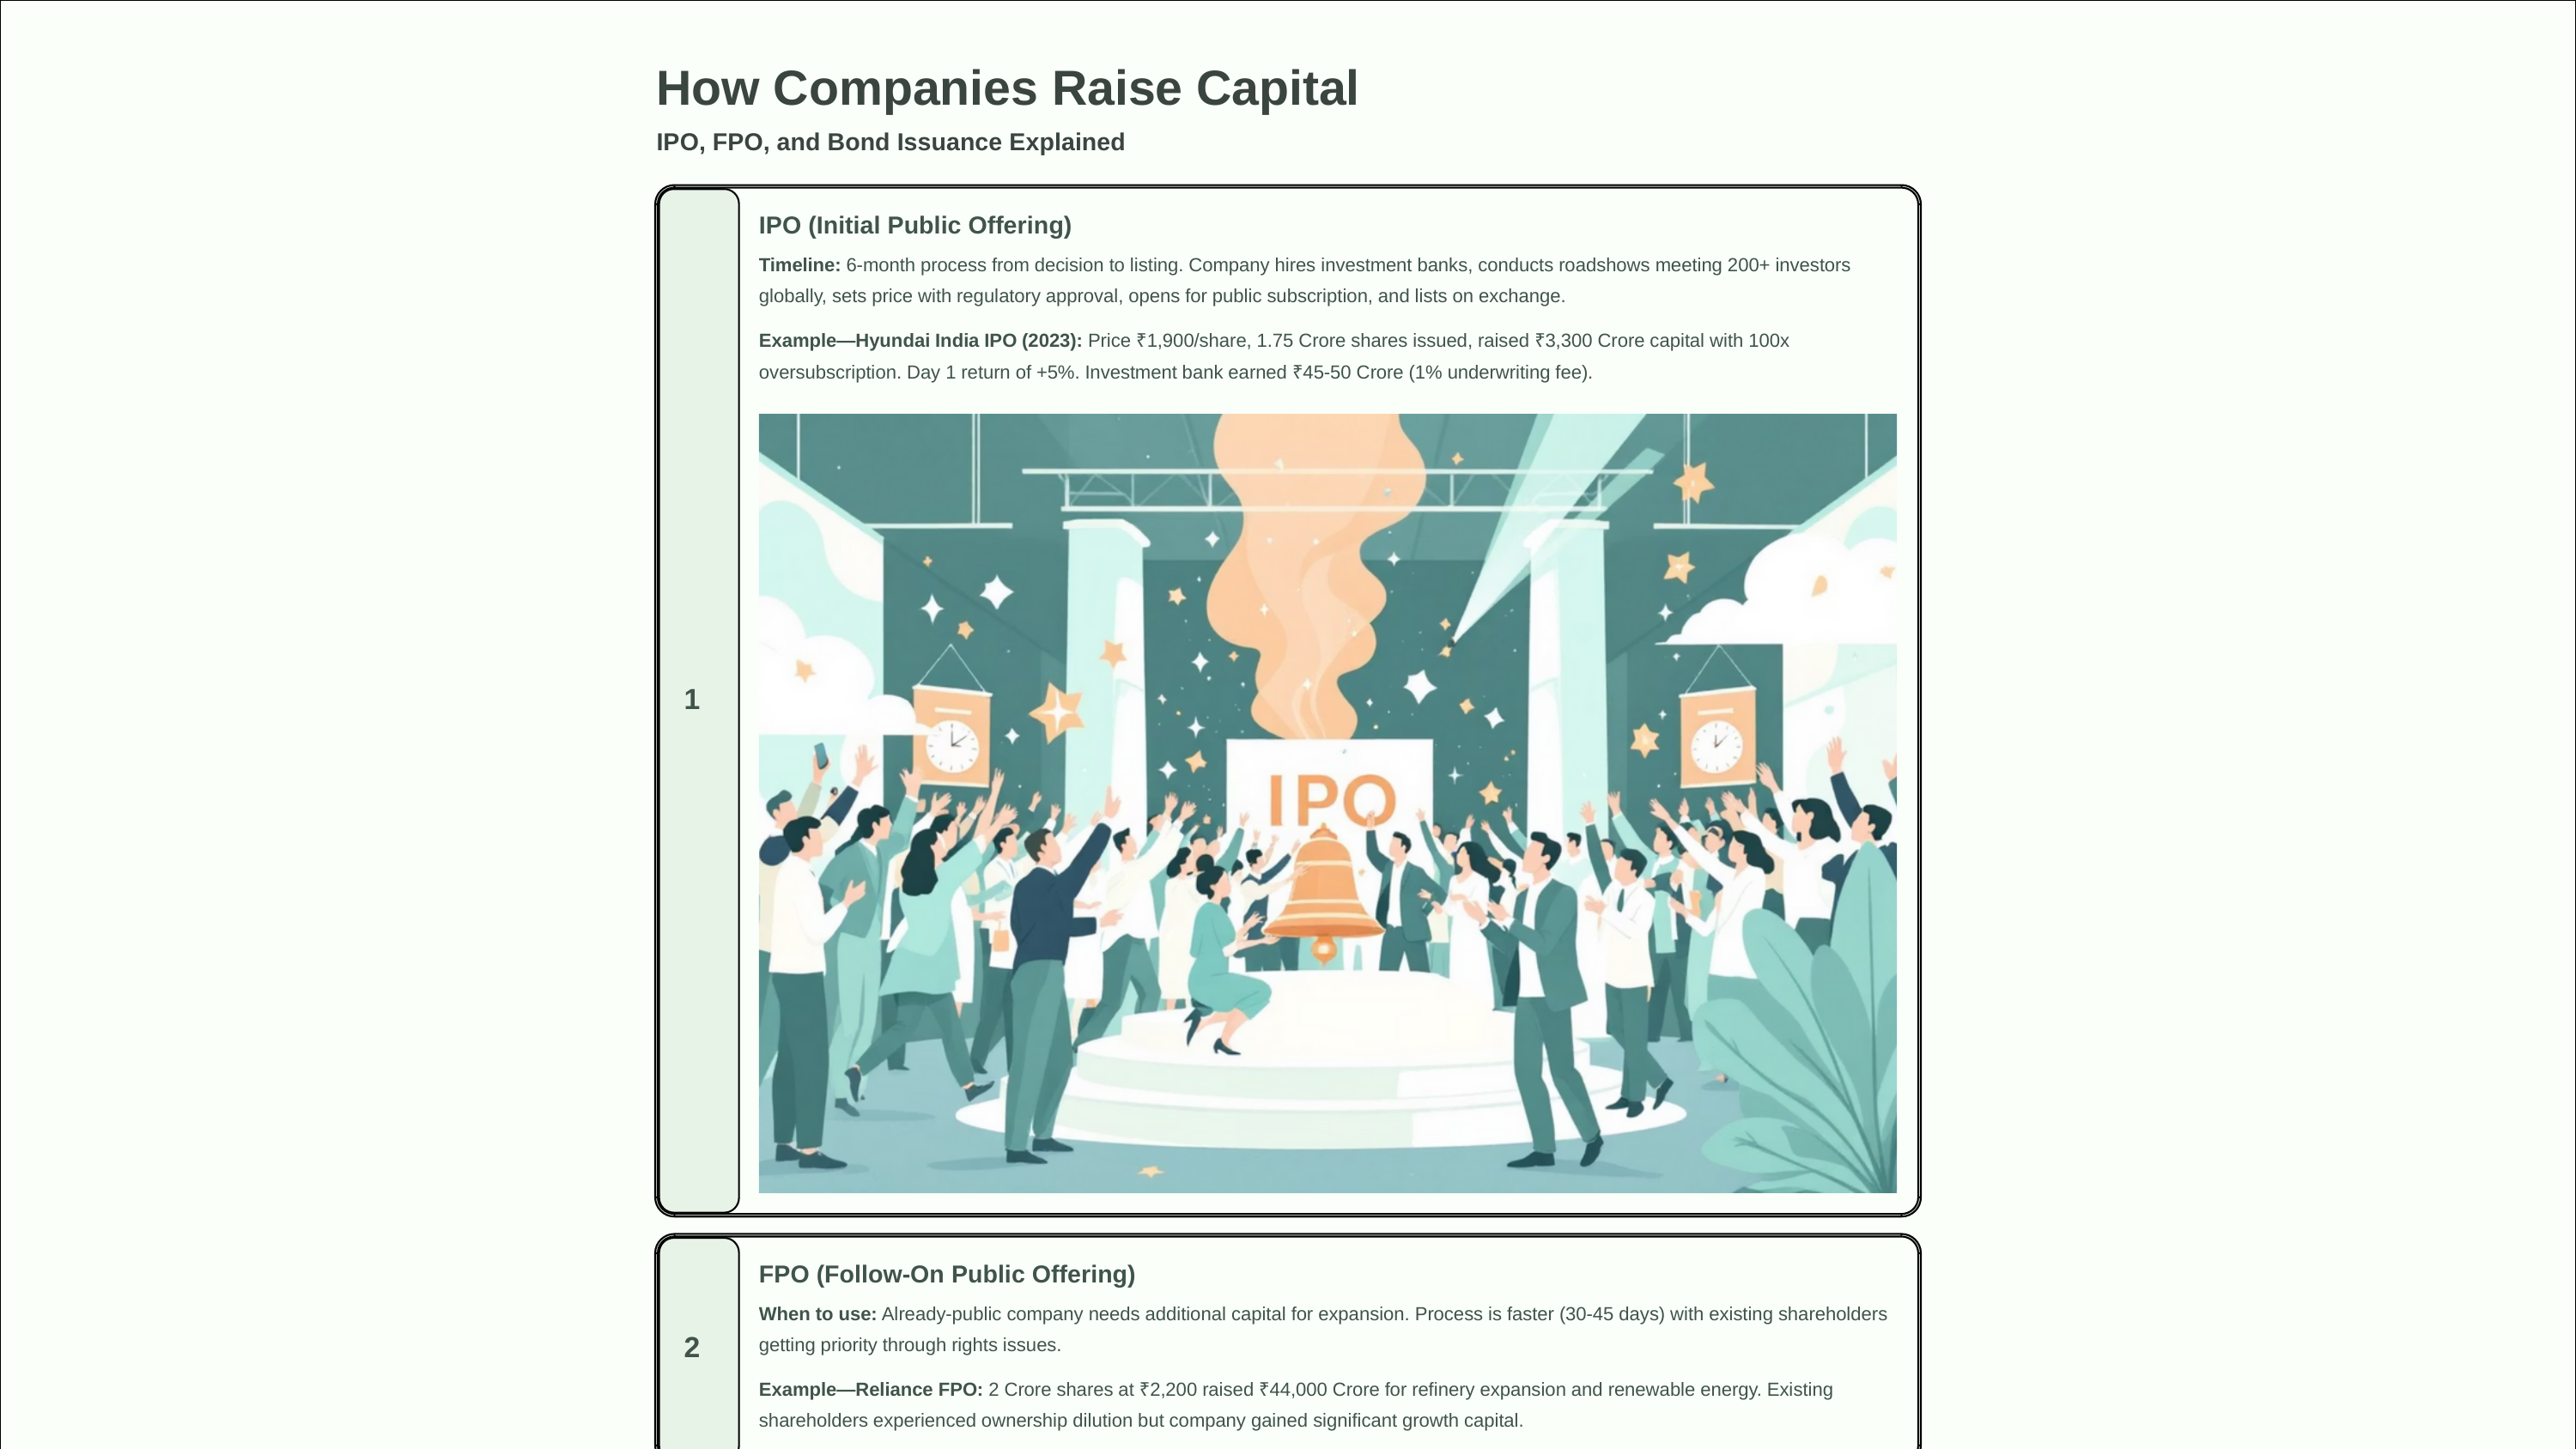

How Companies Raise Capital
IPO, FPO, and Bond Issuance Explained

IPO (Initial Public Offering)
Timeline: 6-month process from decision to listing. Company hires investment banks, conducts roadshows meeting 200+ investors globally, sets price with regulatory approval, opens for public subscription, and lists on exchange.
Example—Hyundai India IPO (2023): Price ₹1,900/share, 1.75 Crore shares issued, raised ₹3,300 Crore capital with 100x oversubscription. Day 1 return of +5%. Investment bank earned ₹45-50 Crore (1% underwriting fee).

1

FPO (Follow-On Public Offering)
When to use: Already-public company needs additional capital for expansion. Process is faster (30-45 days) with existing shareholders getting priority through rights issues.
2
Example—Reliance FPO: 2 Crore shares at ₹2,200 raised ₹44,000 Crore for refinery expansion and renewable energy. Existing shareholders experienced ownership dilution but company gained significant growth capital.

Bond Issuance (Debt Capital)
Structure: Company borrows ₹100 Crore for 5 years at 7% annual coupon, pays ₹7 Crore interest yearly, returns ₹100 Crore principal at maturity. Investors receive total ₹135 Crore (₹35 Cr interest + ₹100 Cr principal).
Advantages: No ownership dilution, interest is tax-deductible, fixed predictable cost. Risk: Must pay regardless of profitability—creates financial obligation in all scenarios.

3

Cost of Capital Concept: If a company finances 60% through debt at 8% (₹4.8 Cr cost) and 40% through equity at 12% (₹4.8 Cr cost), total cost of capital is 9.6%. The company must find projects earning above 9.6% to create value—this mechanism allocates capital to most productive uses.